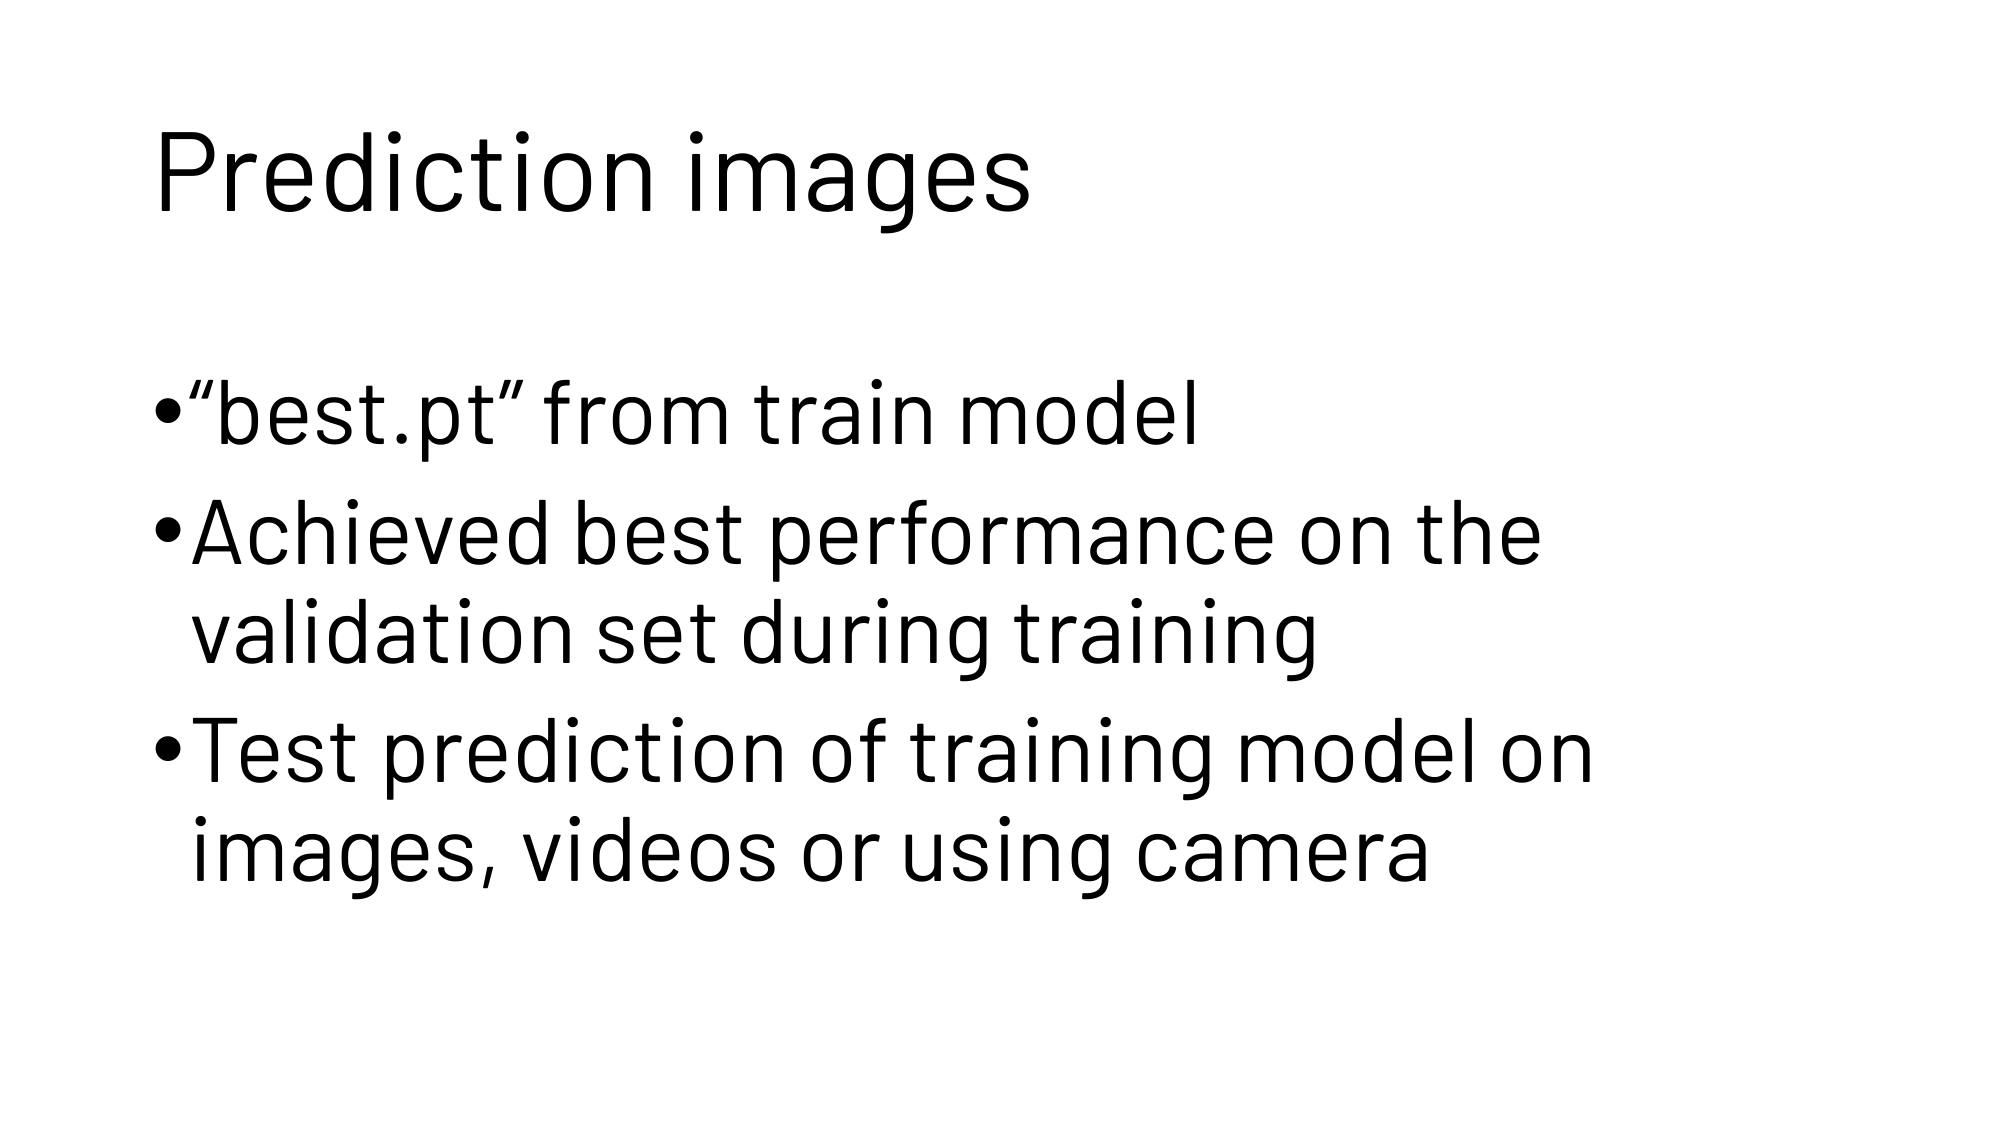

# Prediction images
“best.pt” from train model
Achieved best performance on the validation set during training
Test prediction of training model on images, videos or using camera